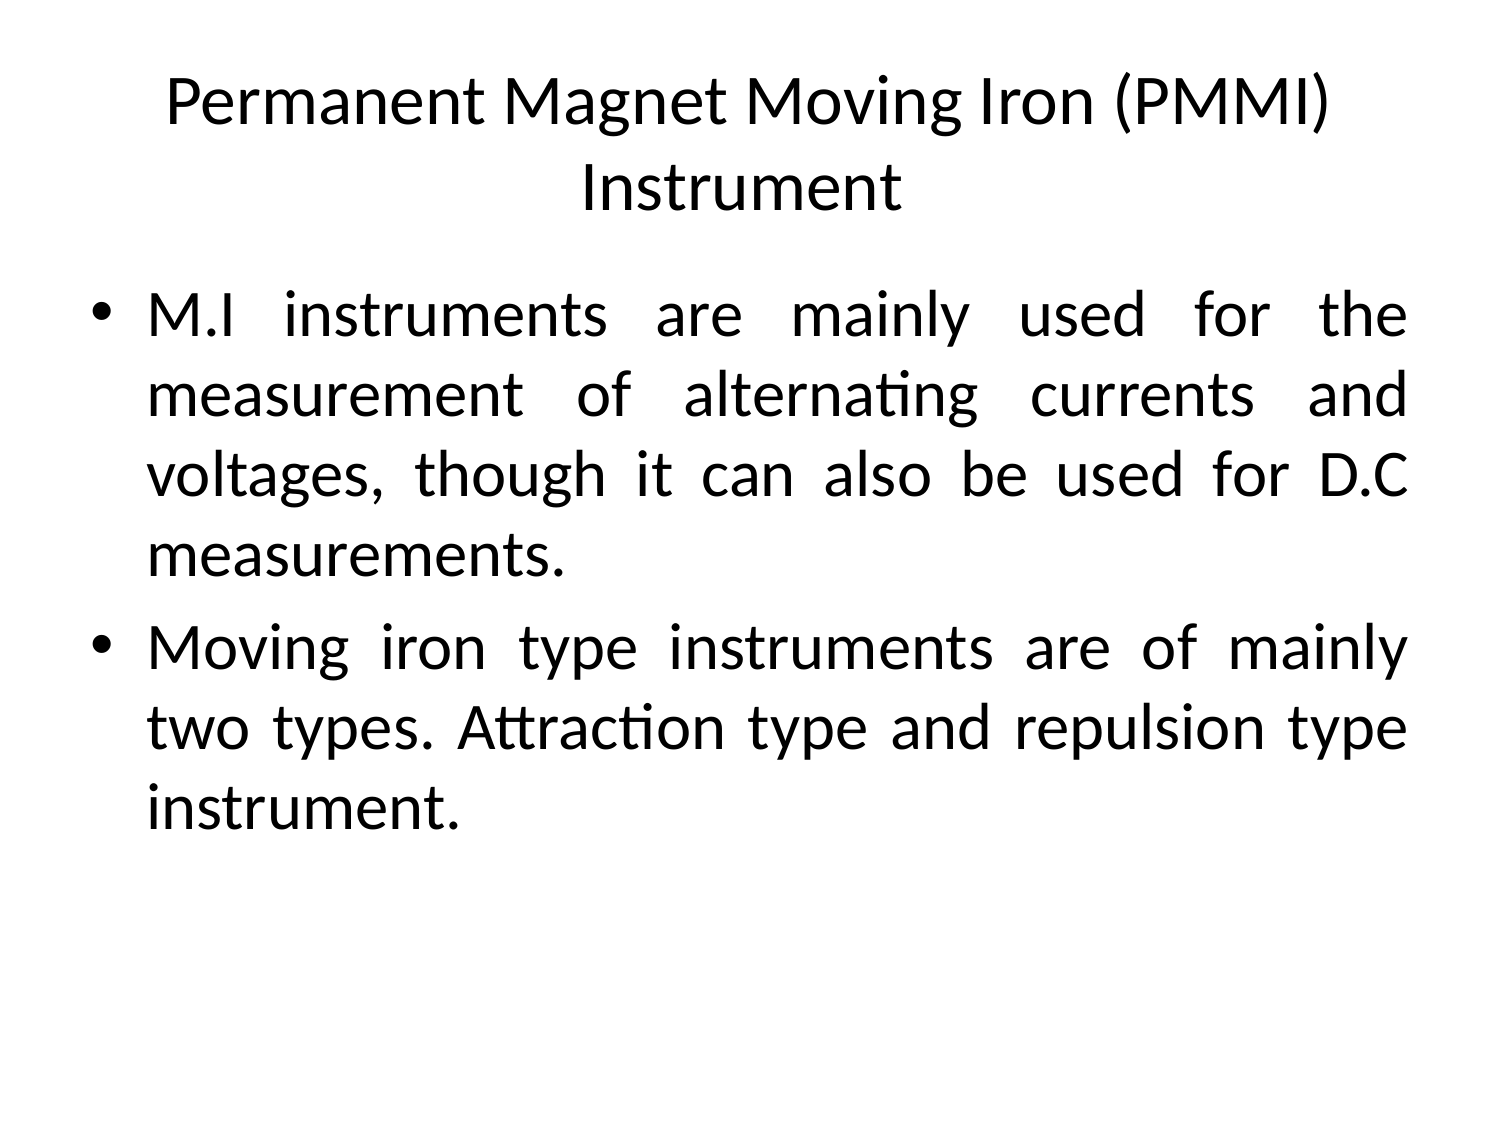

# Permanent Magnet Moving Iron (PMMI) Instrument
M.I instruments are mainly used for the measurement of alternating currents and voltages, though it can also be used for D.C measurements.
Moving iron type instruments are of mainly two types. Attraction type and repulsion type instrument.